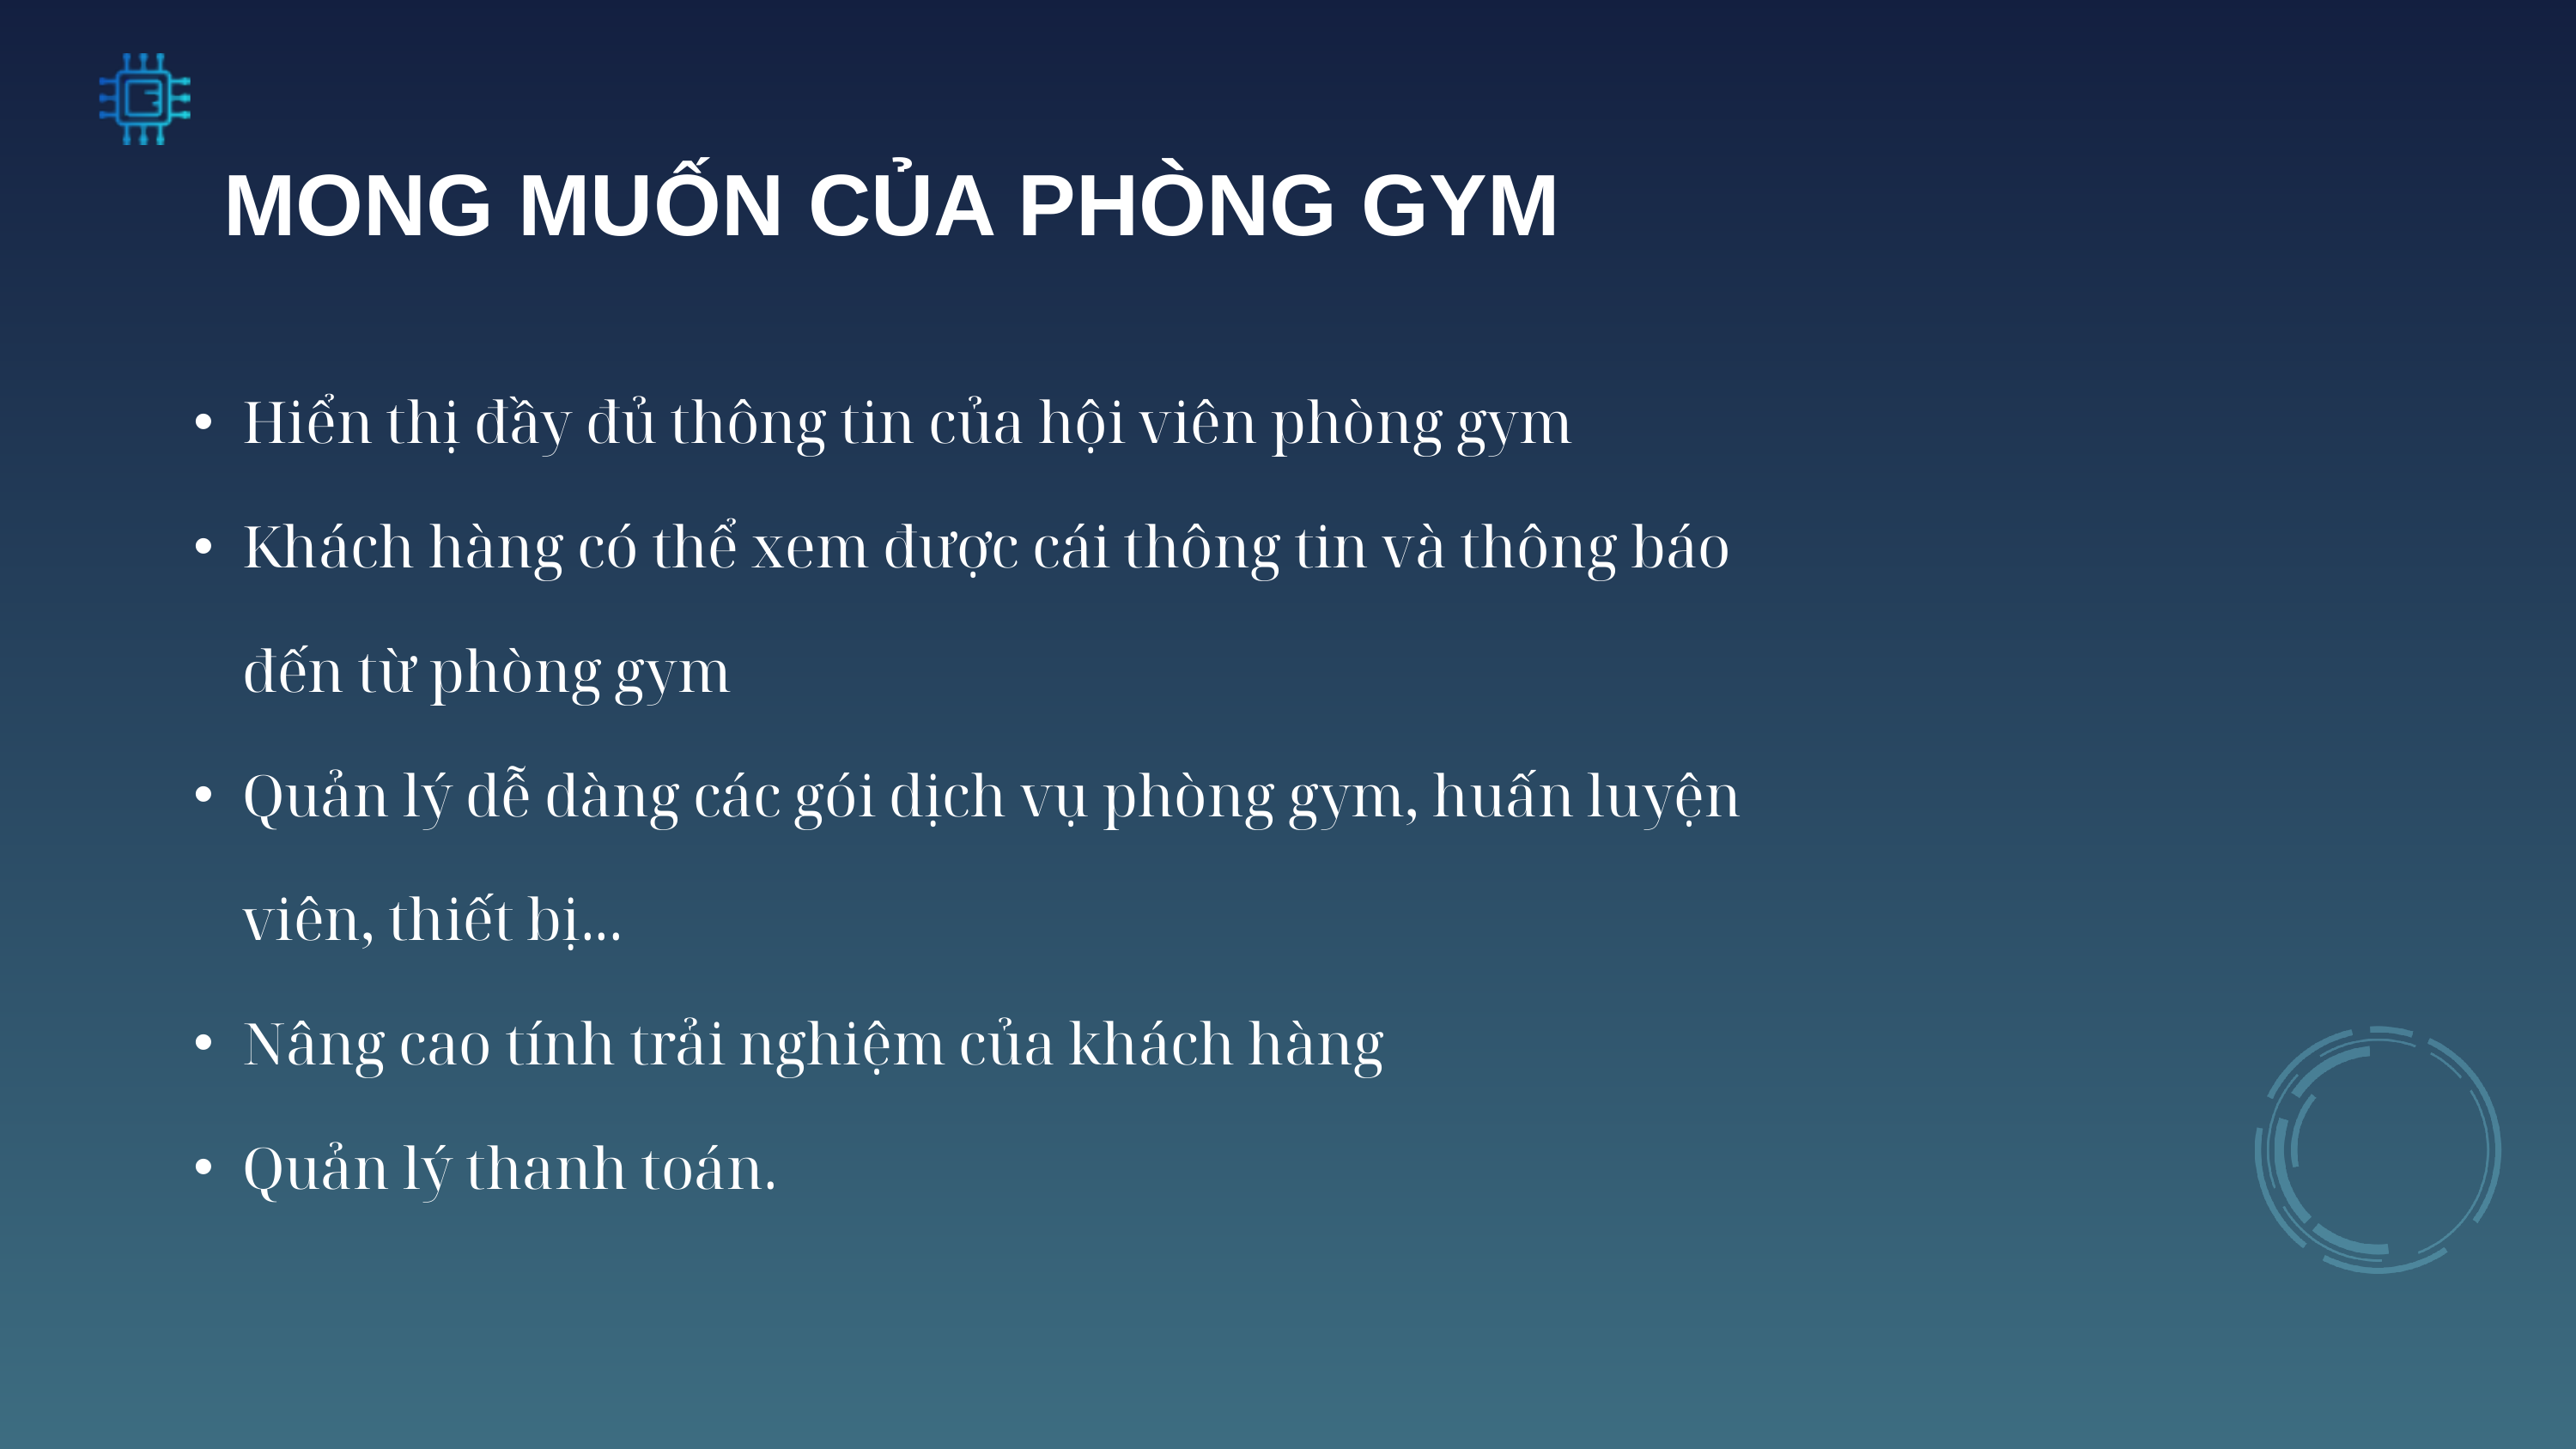

MONG MUỐN CỦA PHÒNG GYM

Hiển thị đầy đủ thông tin của hội viên phòng gym
Khách hàng có thể xem được cái thông tin và thông báo đến từ phòng gym
Quản lý dễ dàng các gói dịch vụ phòng gym, huấn luyện viên, thiết bị...
Nâng cao tính trải nghiệm của khách hàng
Quản lý thanh toán.